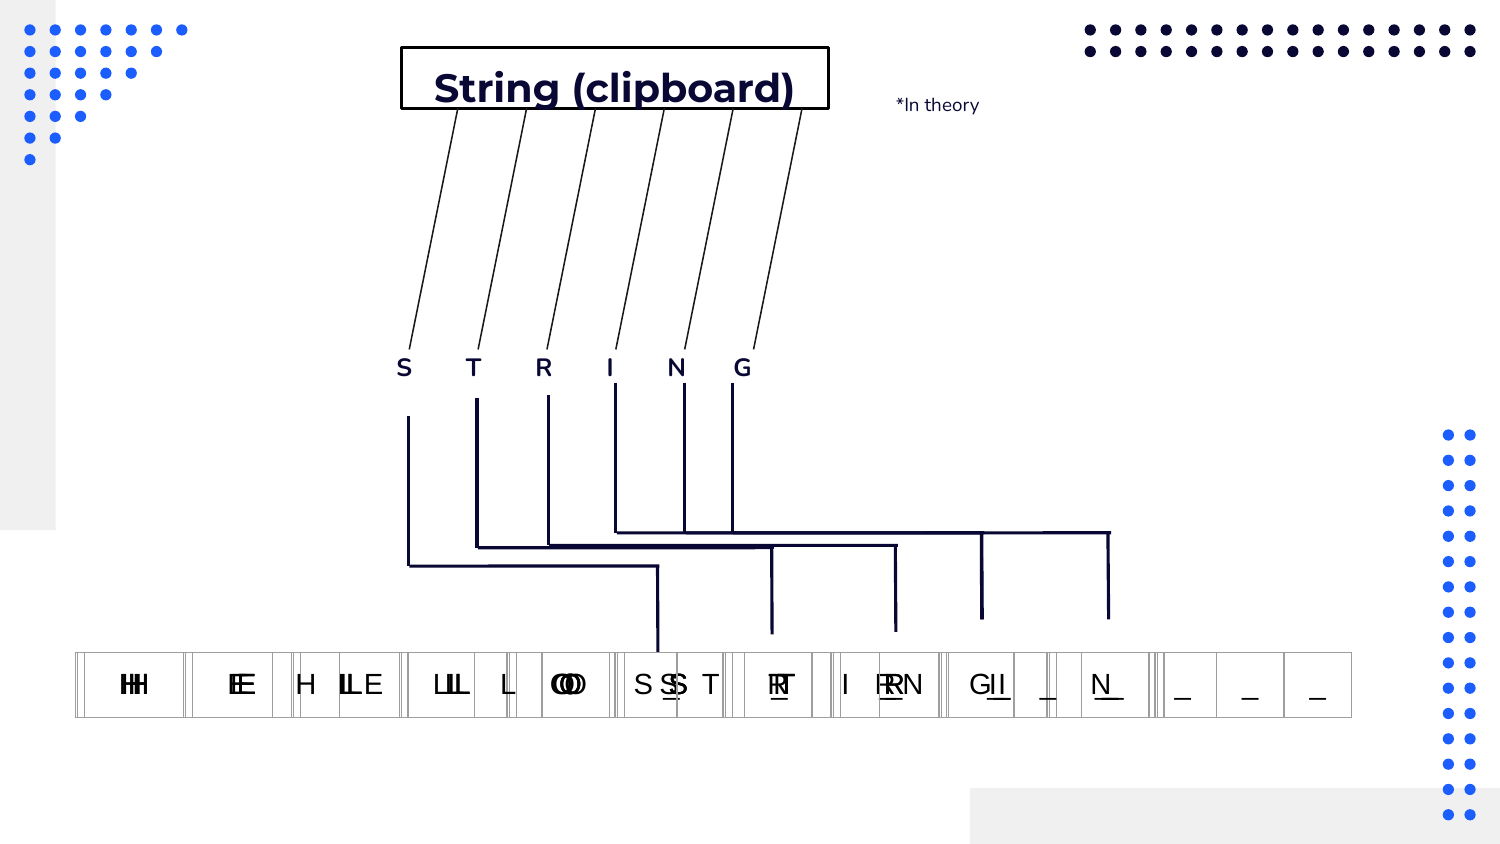

# String (clipboard)
*In theory
S        T        R        I        N       G
| H | E | L | L | O | \_ | \_ | \_ | \_ | \_ |
| --- | --- | --- | --- | --- | --- | --- | --- | --- | --- |
| H | E | L | L | O | S | T | \_ | \_ | \_ |
| --- | --- | --- | --- | --- | --- | --- | --- | --- | --- |
| H | E | L | L | O | S | T | R | \_ | \_ |
| --- | --- | --- | --- | --- | --- | --- | --- | --- | --- |
| H | E | L | L | O | S | T | R | I | N |
| --- | --- | --- | --- | --- | --- | --- | --- | --- | --- |
| H | E | L | L | O | S | T | R | I | \_ |
| --- | --- | --- | --- | --- | --- | --- | --- | --- | --- |
| H | E | L | L | O | S | T | R | I | N | G | \_ | \_ | \_ | \_ | \_ |
| --- | --- | --- | --- | --- | --- | --- | --- | --- | --- | --- | --- | --- | --- | --- | --- |